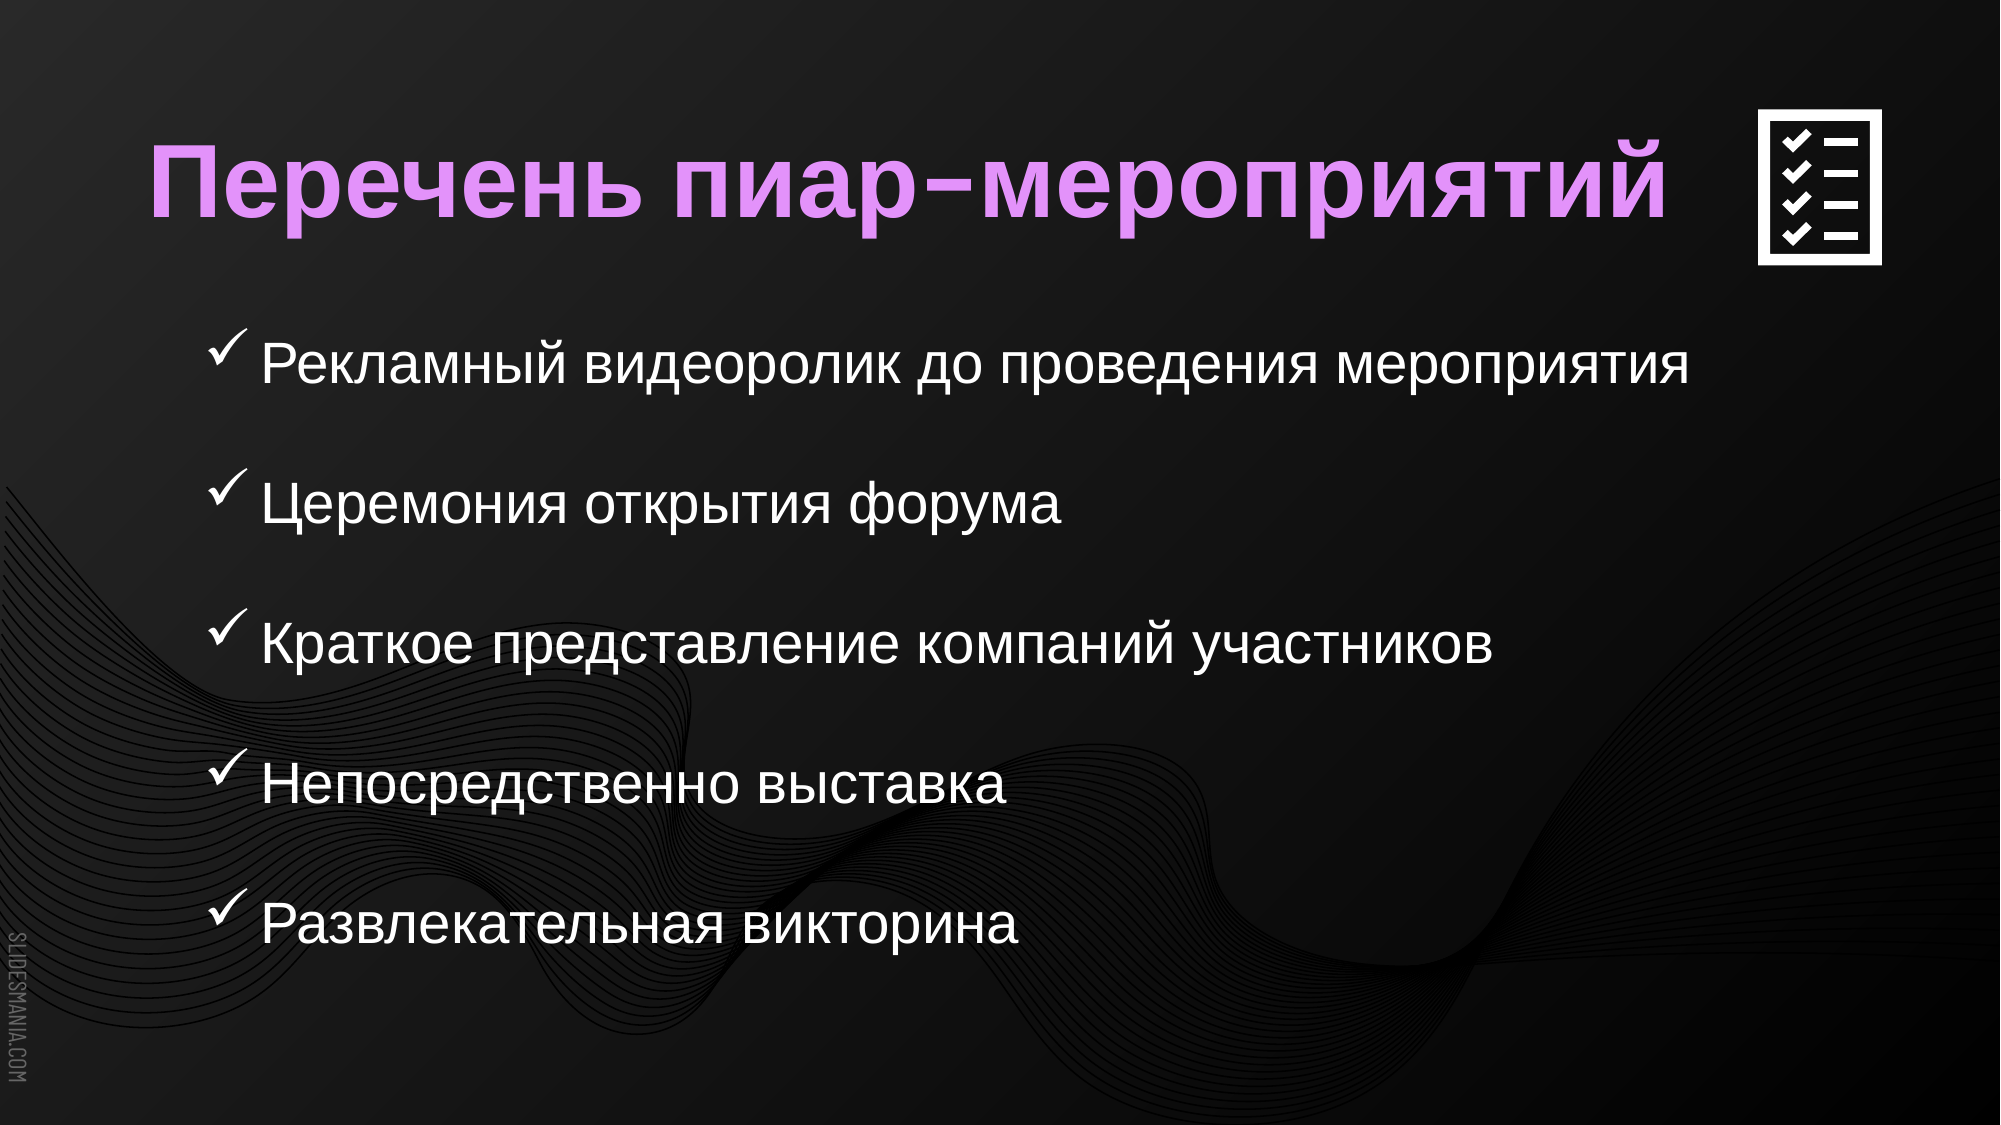

# Перечень пиар-мероприятий

Рекламный видеоролик до проведения мероприятия

Церемония открытия форума

Краткое представление компаний участников

Непосредственно выставка

Развлекательная викторина